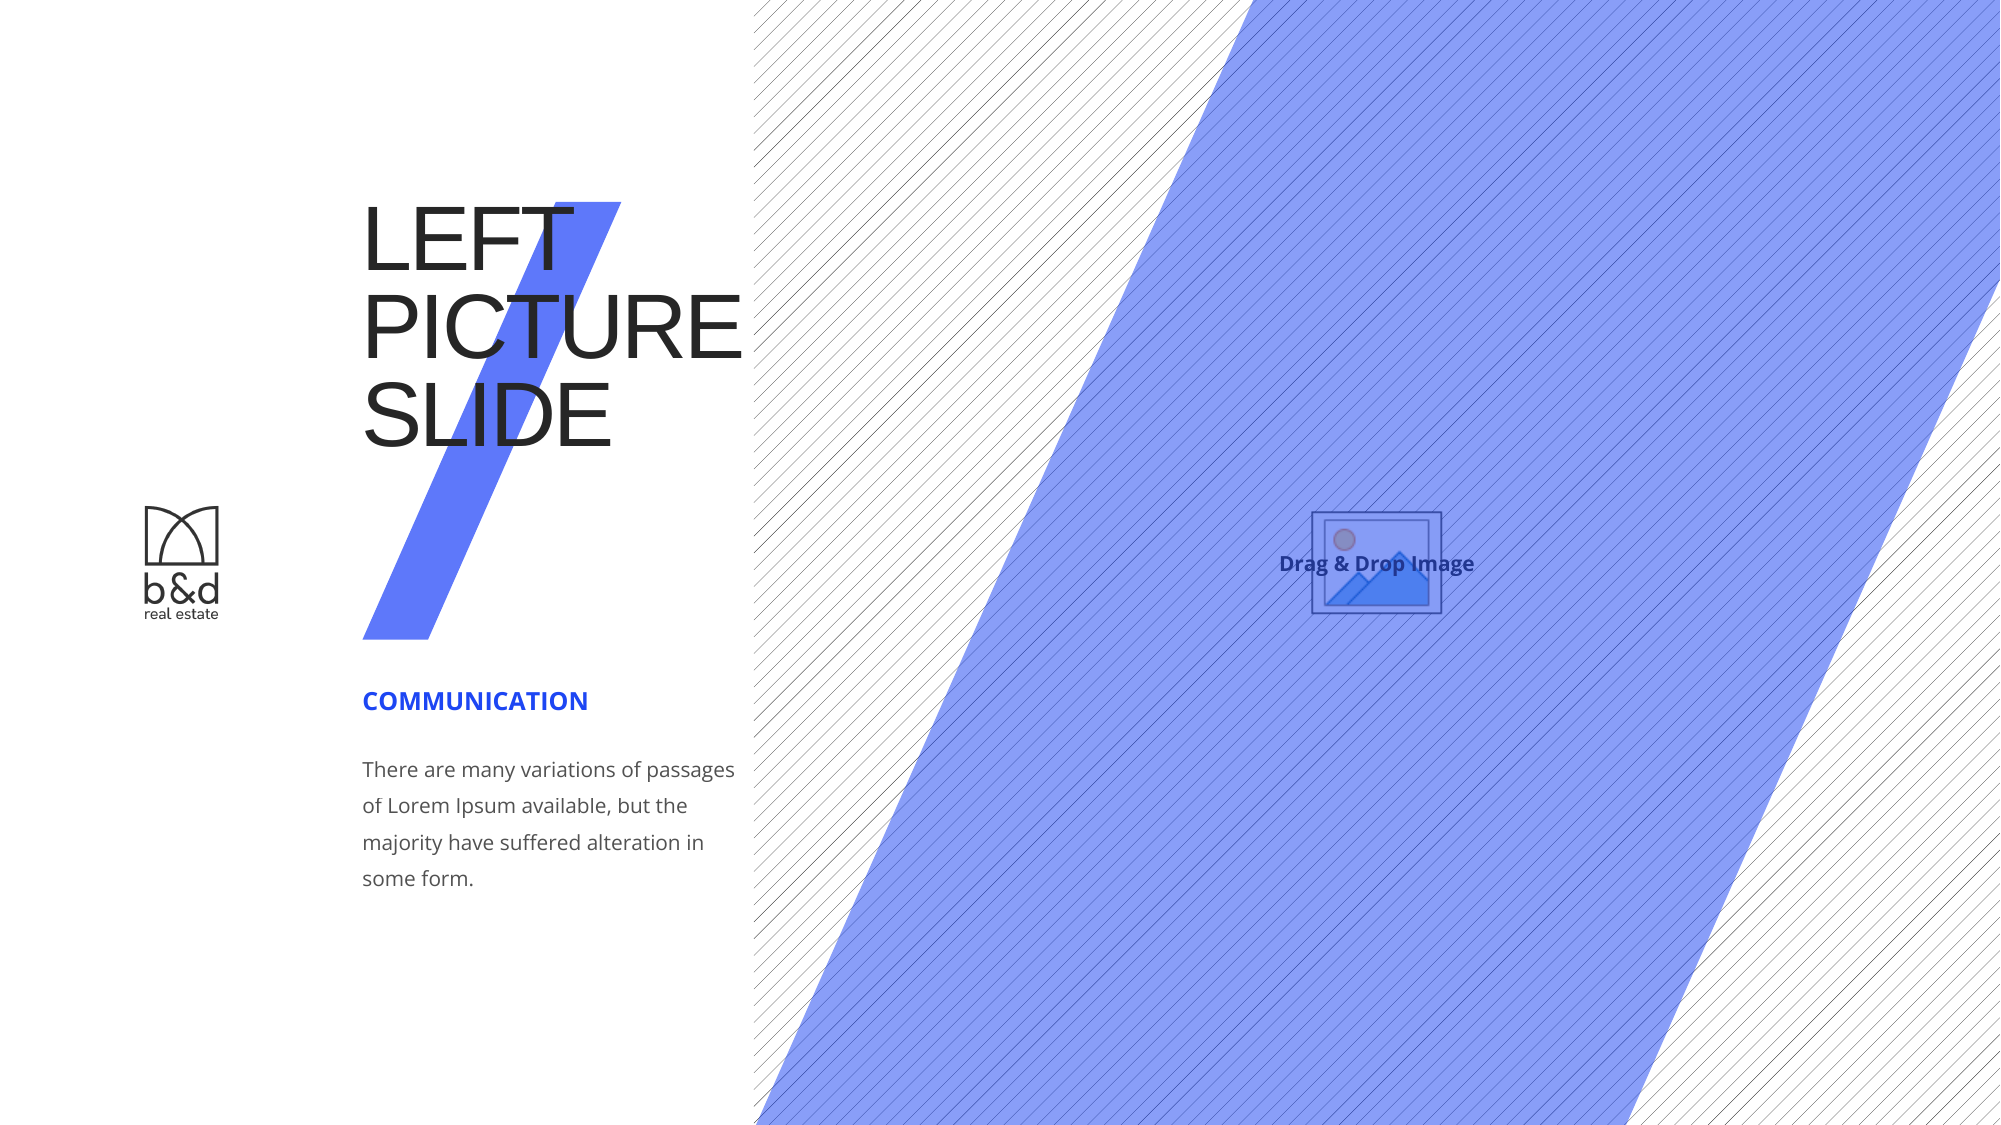

# LEFT PICTURE SLIDE

COMMUNICATION
There are many variations of passages of Lorem Ipsum available, but the majority have suffered alteration in some form.
39